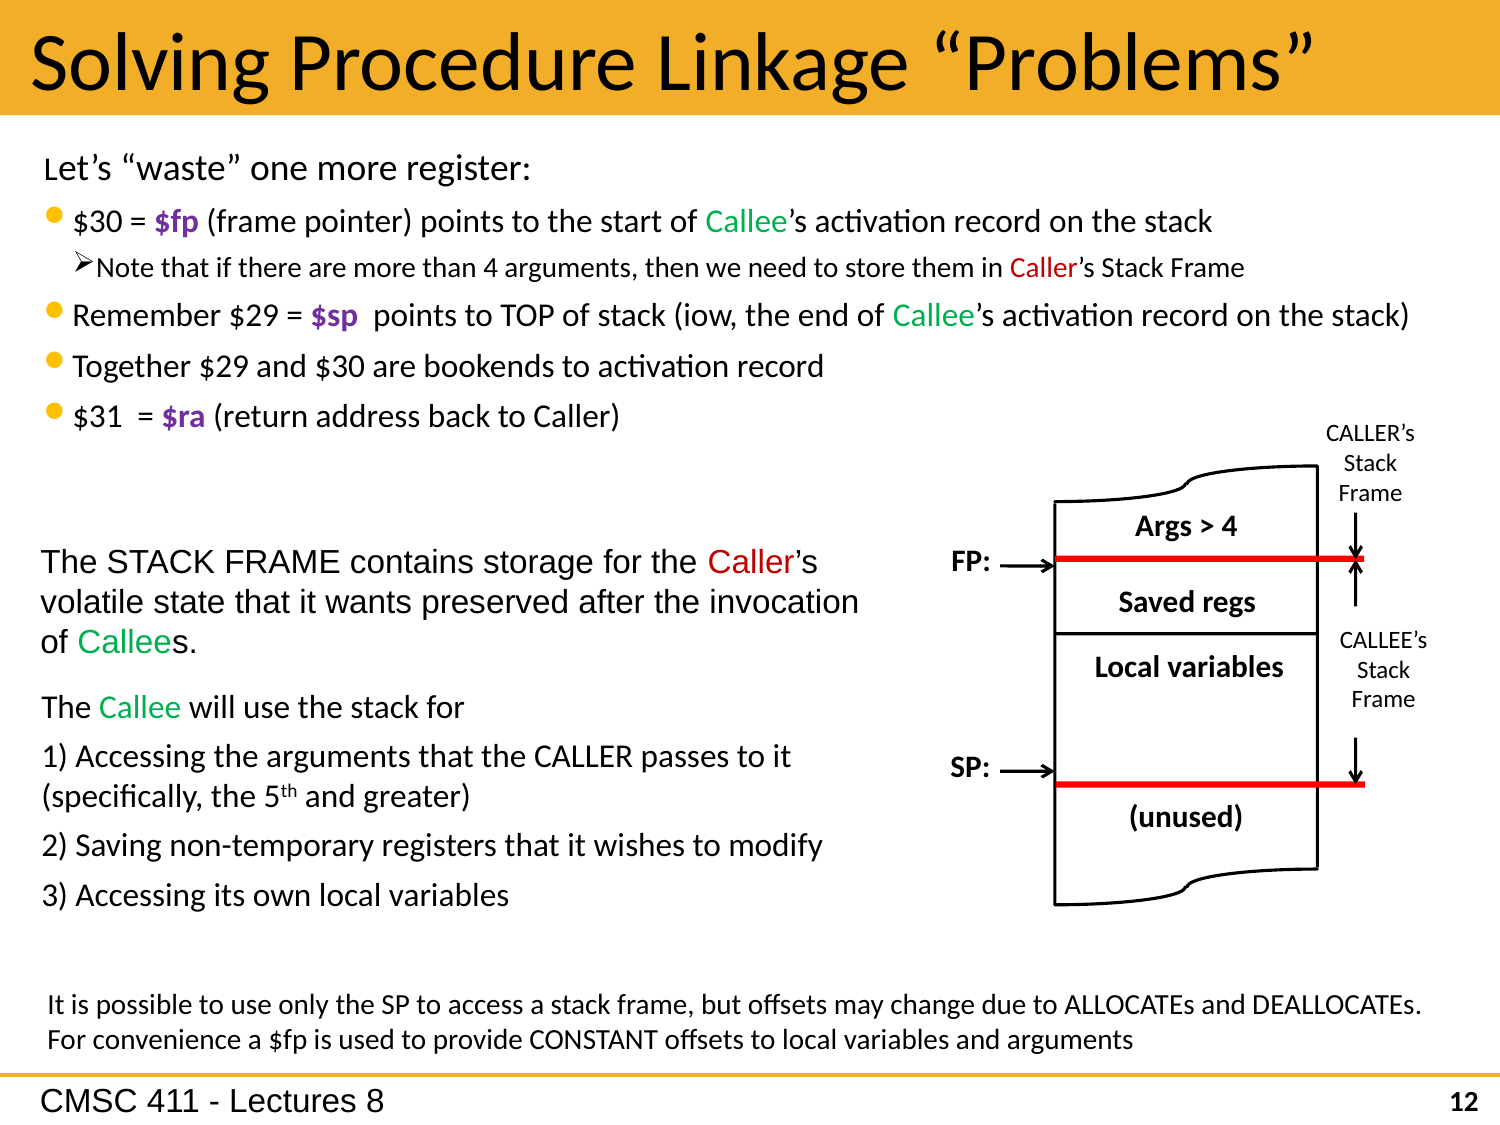

# Solving Procedure Linkage “Problems”
Let’s “waste” one more register:
$30 = $fp (frame pointer) points to the start of Callee’s activation record on the stack
Note that if there are more than 4 arguments, then we need to store them in Caller’s Stack Frame
Remember $29 = $sp  points to TOP of stack (iow, the end of Callee’s activation record on the stack)
Together $29 and $30 are bookends to activation record
$31  = $ra (return address back to Caller)
CALLER’s
Stack Frame

Args > 4

The STACK FRAME contains storage for the Caller’s volatile state that it wants preserved after the invocation of Callees.
FP:

Saved regs
CALLEE’s
Stack Frame
Local variables
The Callee will use the stack for
1) Accessing the arguments that the CALLER passes to it
(specifically, the 5th and greater)
2) Saving non-temporary registers that it wishes to modify
3) Accessing its own local variables

SP:

(unused)
It is possible to use only the SP to access a stack frame, but offsets may change due to ALLOCATEs and DEALLOCATEs.
For convenience a $fp is used to provide CONSTANT offsets to local variables and arguments
12